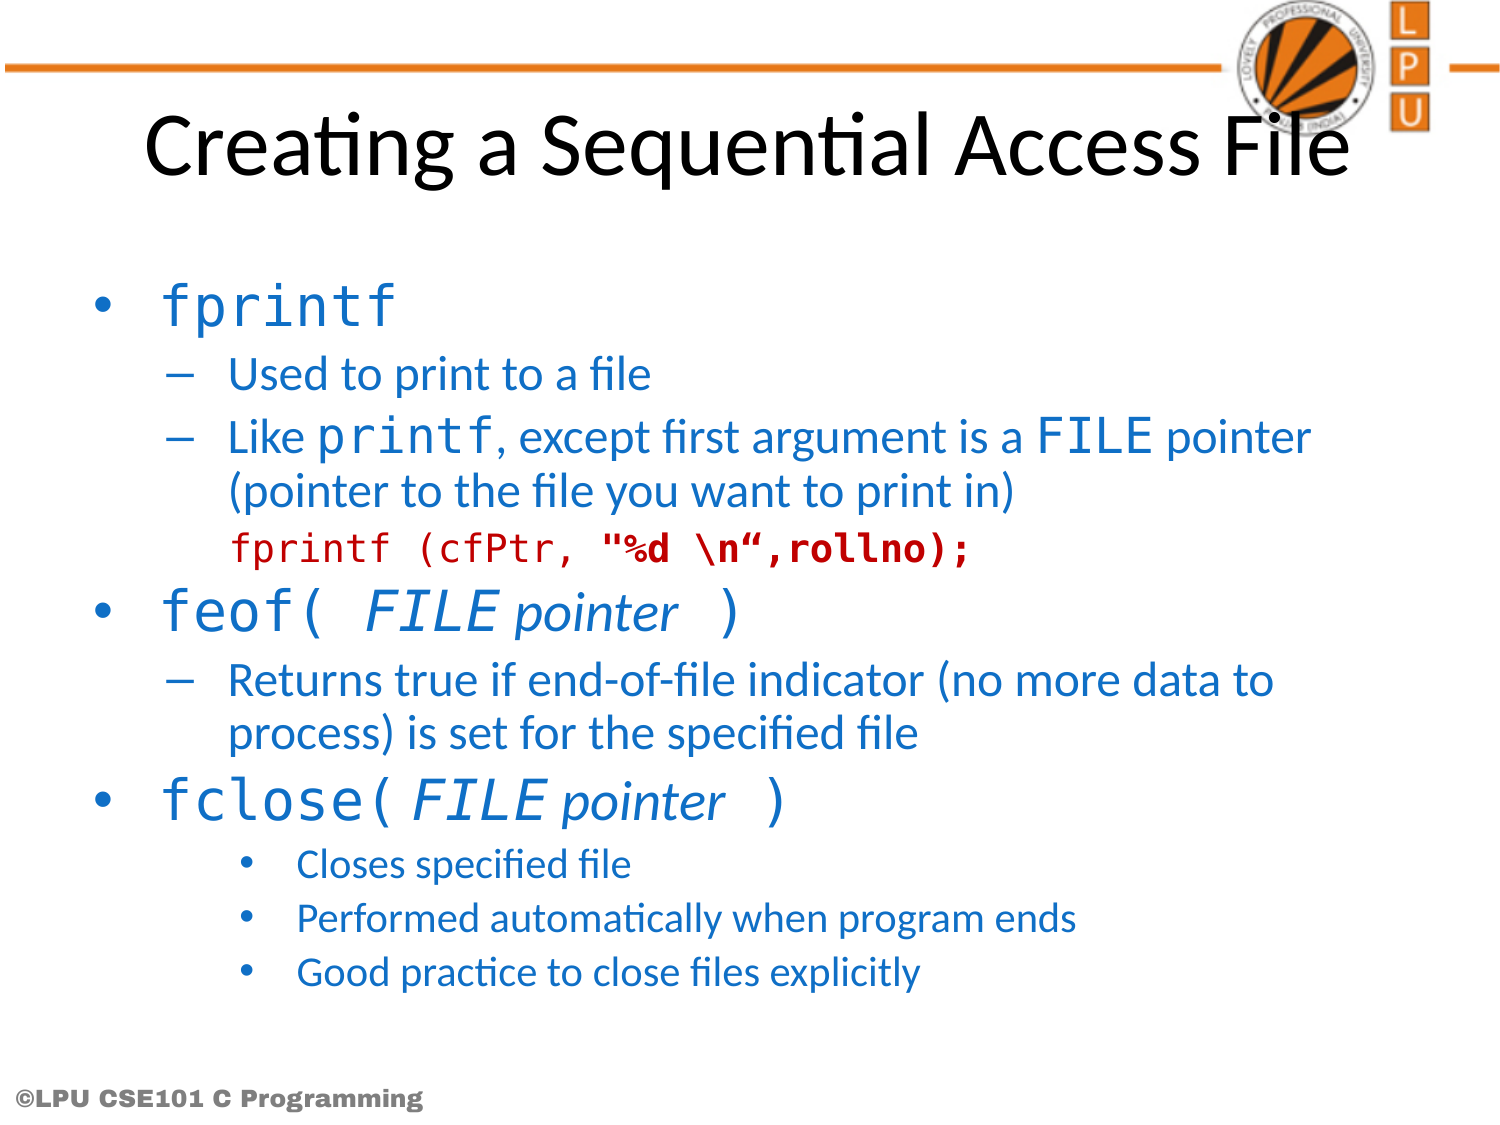

# Creating a Sequential Access File
fprintf
Used to print to a file
Like printf, except first argument is a FILE pointer (pointer to the file you want to print in)
		   fprintf (cfPtr, "%d \n“,rollno);
feof( FILE pointer )
Returns true if end-of-file indicator (no more data to process) is set for the specified file
fclose( FILE pointer )
Closes specified file
Performed automatically when program ends
Good practice to close files explicitly